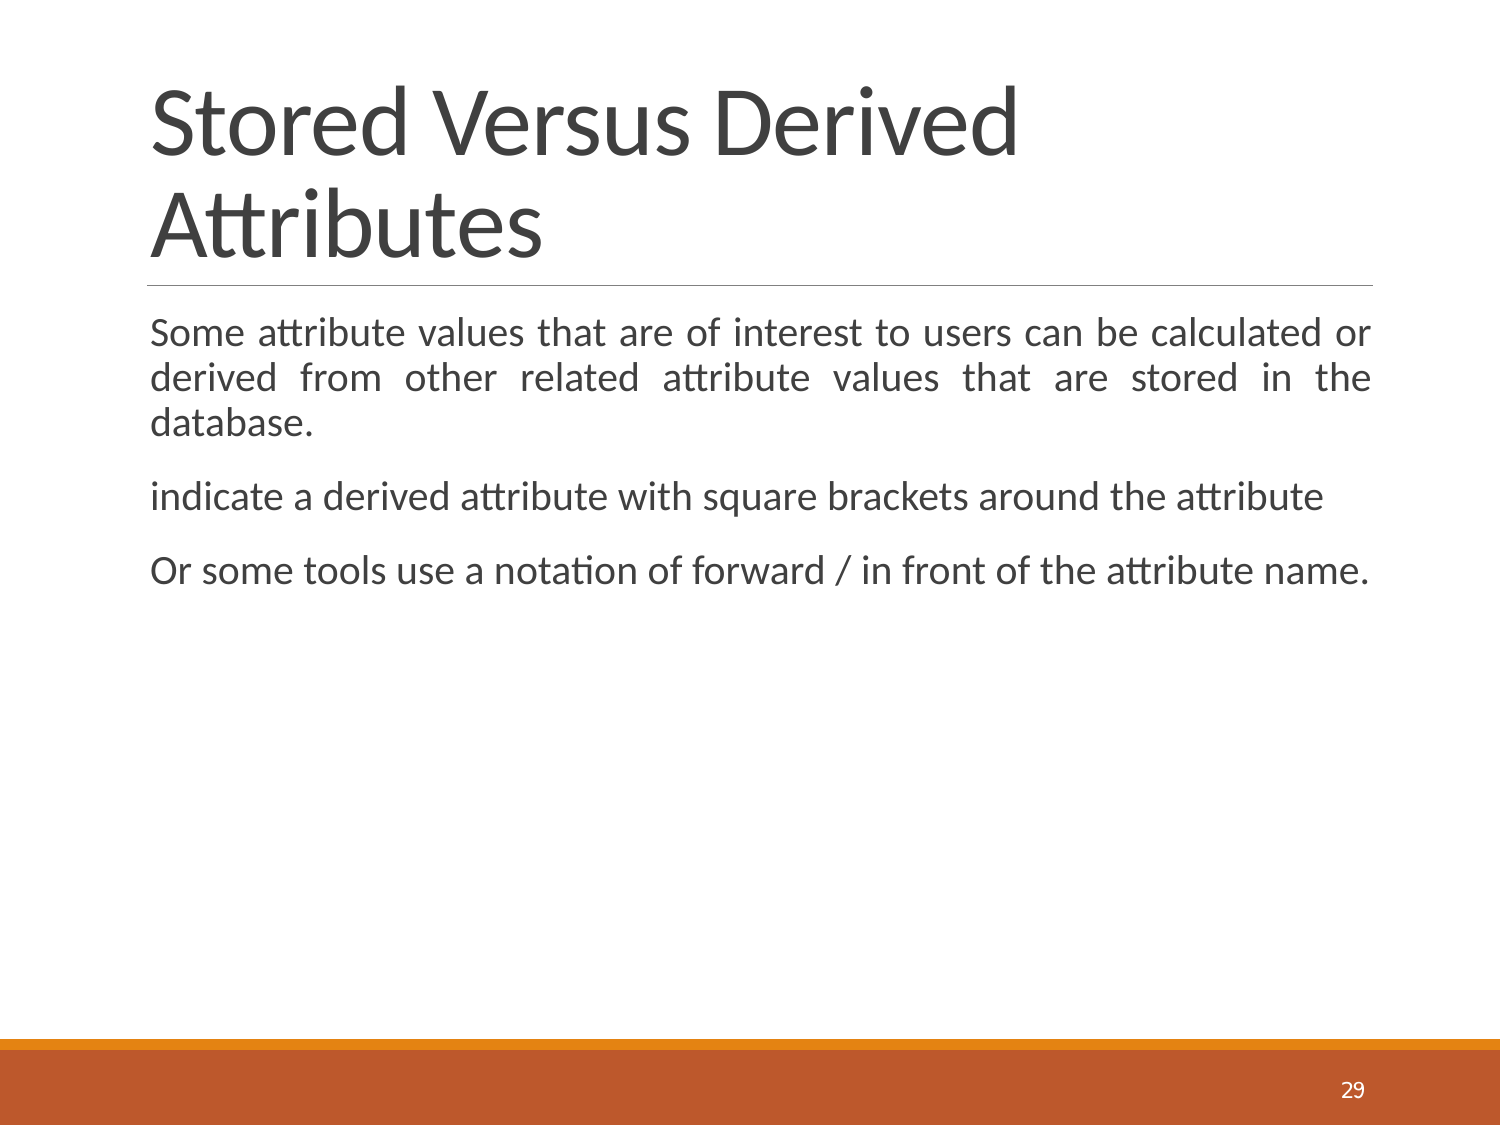

# Stored Versus Derived Attributes
Some attribute values that are of interest to users can be calculated or derived from other related attribute values that are stored in the database.
indicate a derived attribute with square brackets around the attribute
Or some tools use a notation of forward / in front of the attribute name.

29